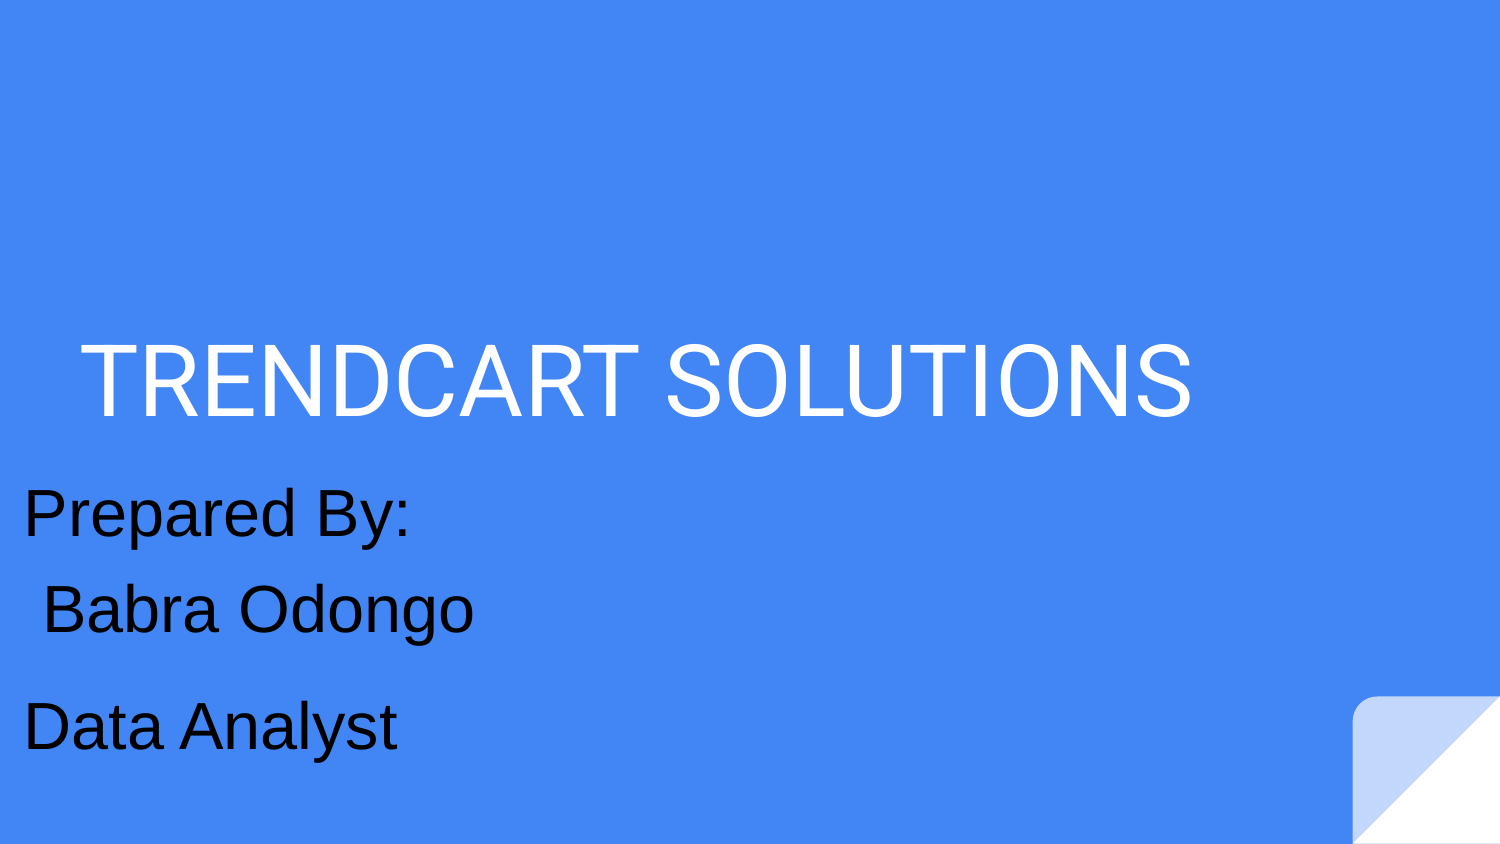

# TRENDCART SOLUTIONS
Prepared By:
 Babra Odongo
Data Analyst